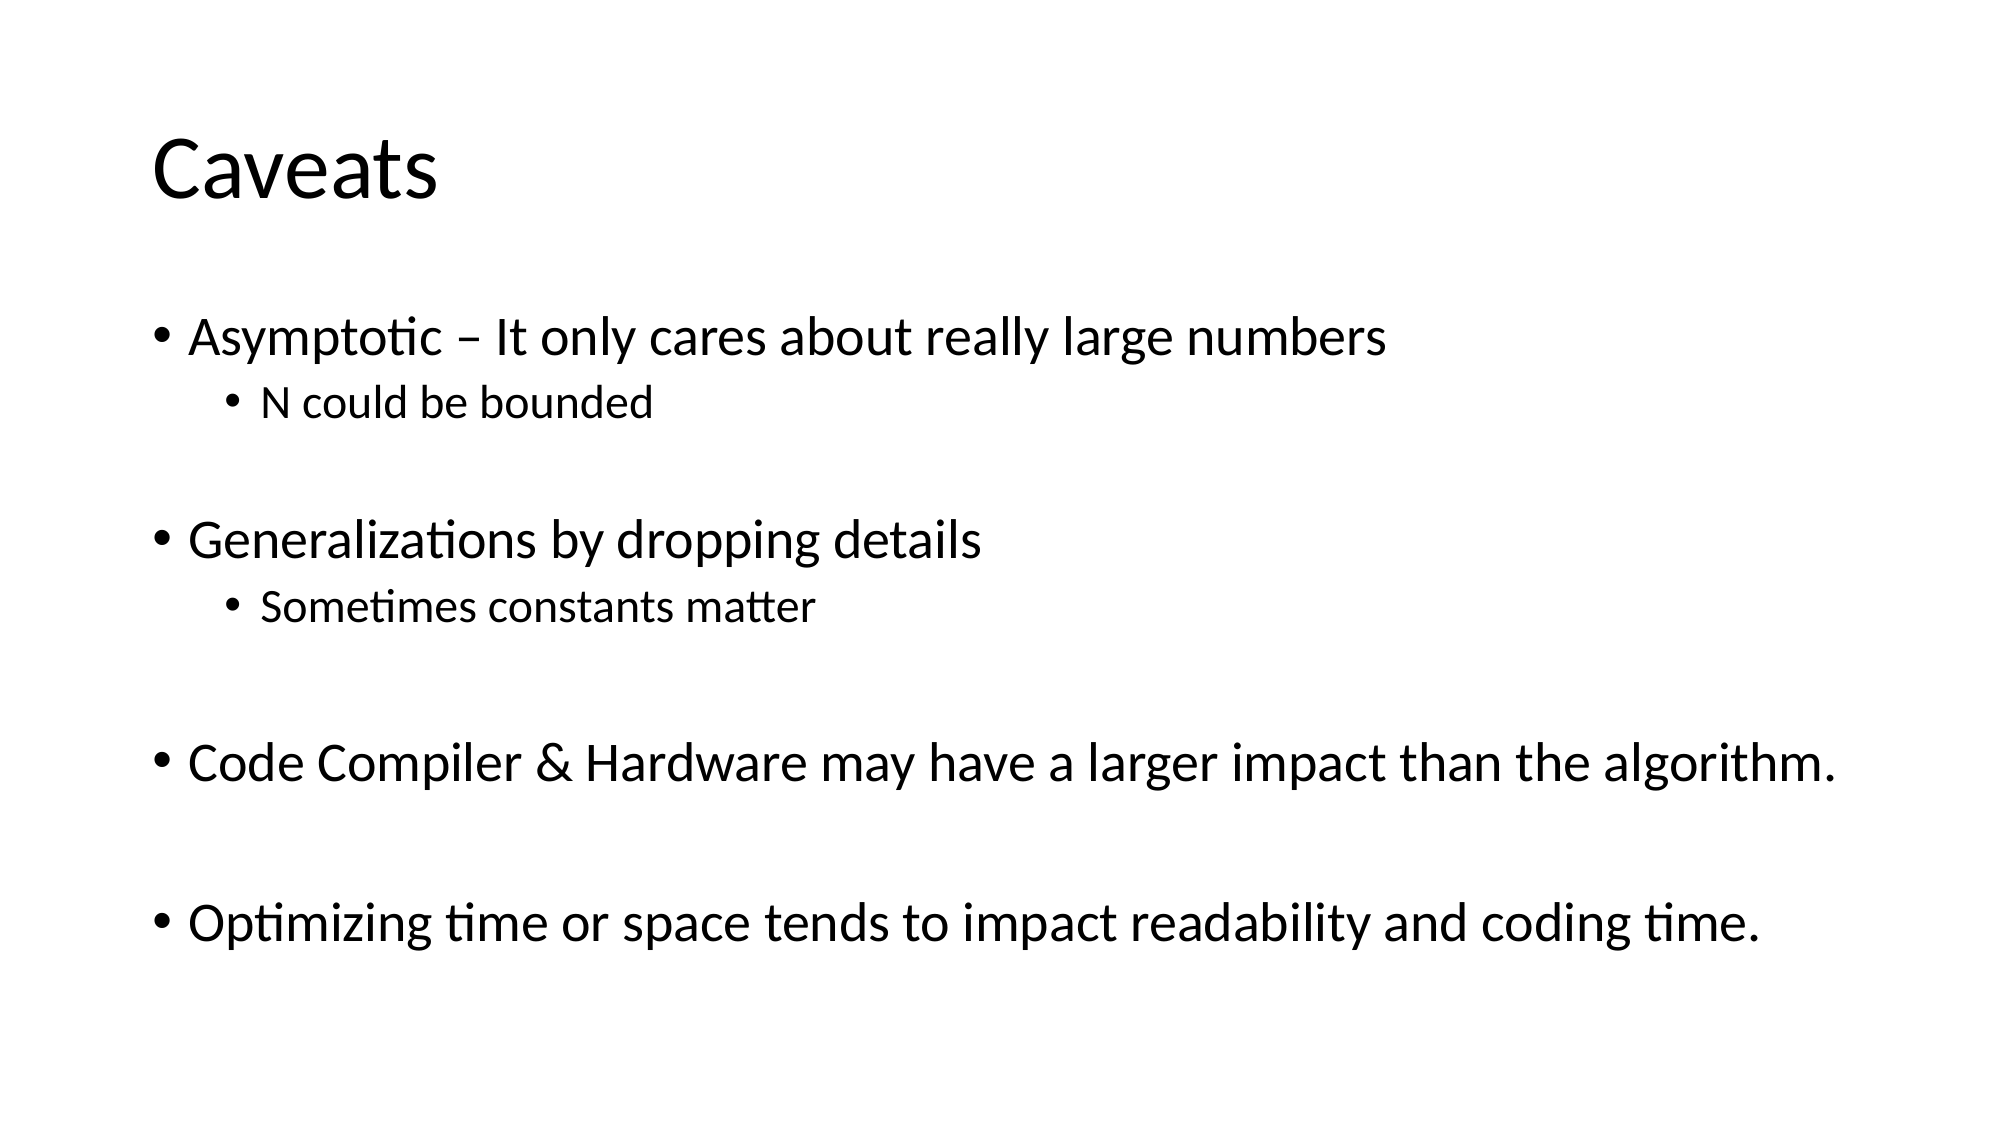

# Caveats
Asymptotic – It only cares about really large numbers
N could be bounded

Generalizations by dropping details
Sometimes constants matter

Code Compiler & Hardware may have a larger impact than the algorithm.

Optimizing time or space tends to impact readability and coding time.